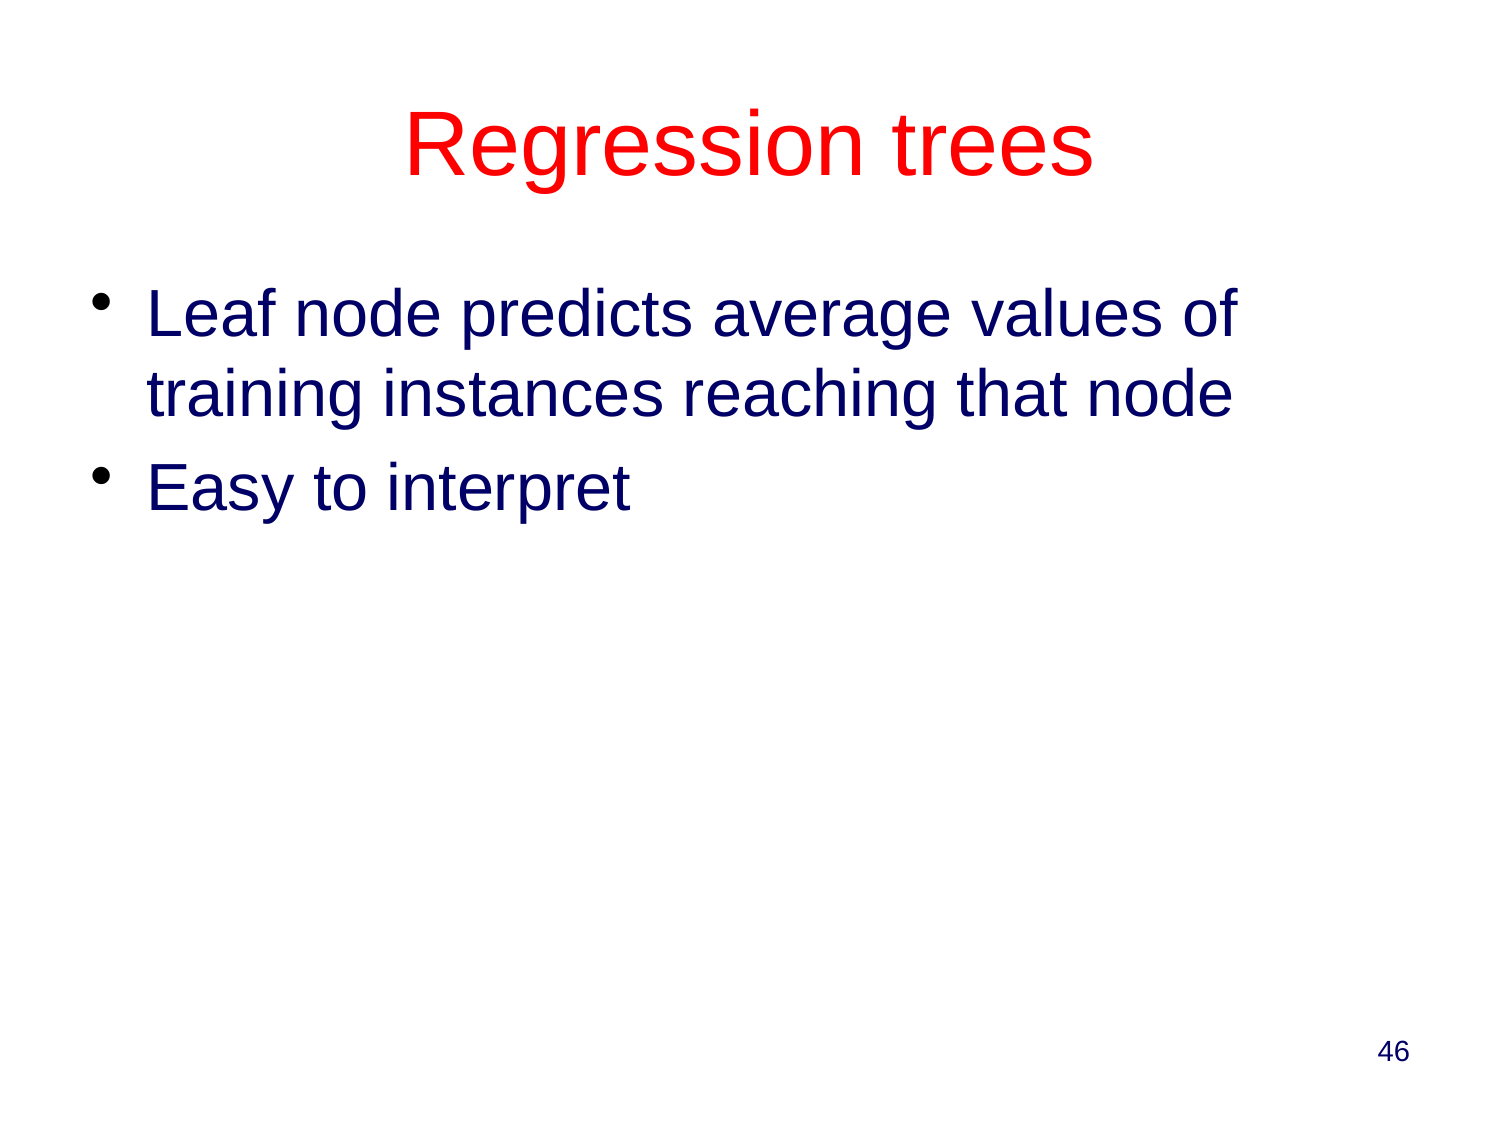

Regression trees
Leaf node predicts average values of training instances reaching that node
Easy to interpret
46